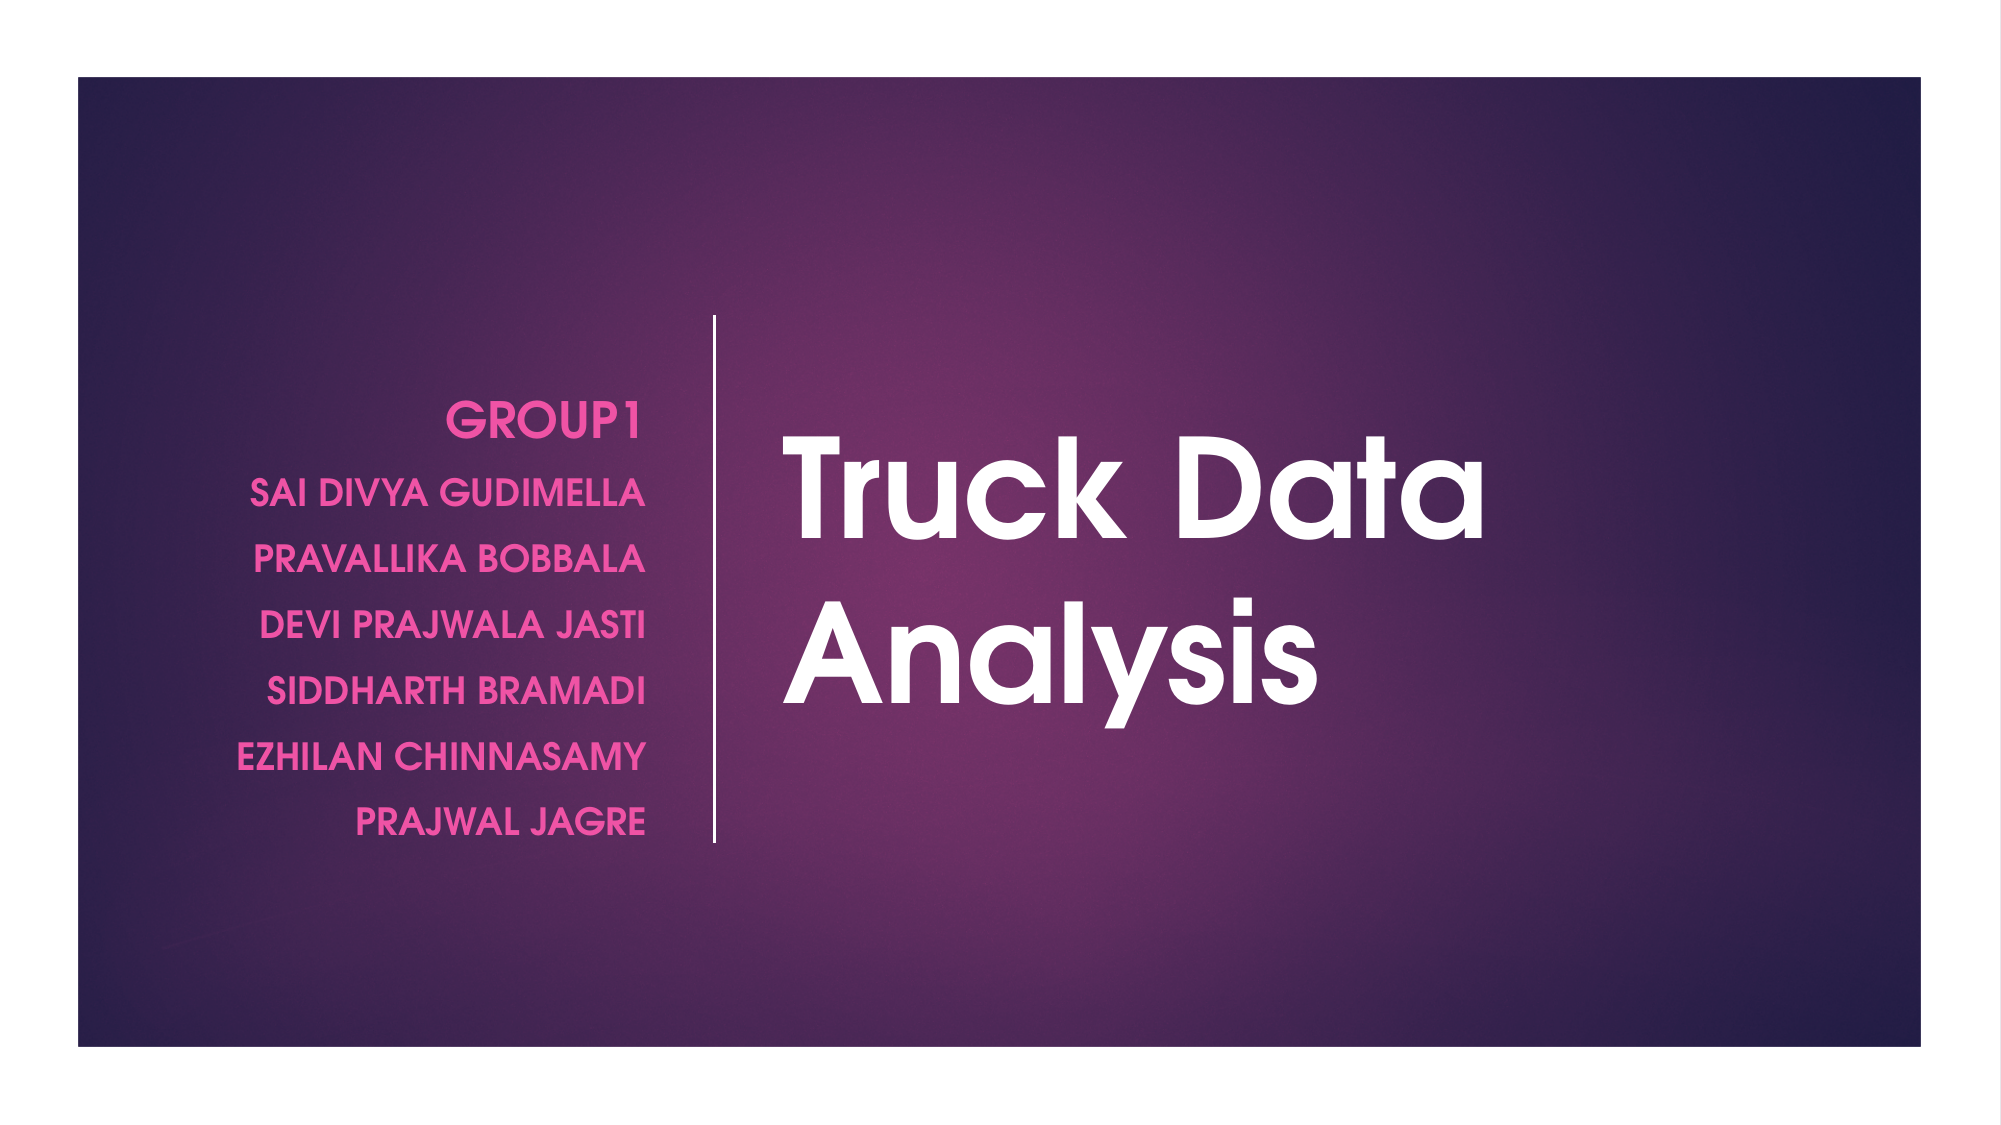

Group1
SAI Divya Gudimella
Pravallika Bobbala
Devi Prajwala Jasti
Siddharth Bramadi
Ezhilan Chinnasamy
Prajwal Jagre
# Truck Data Analysis